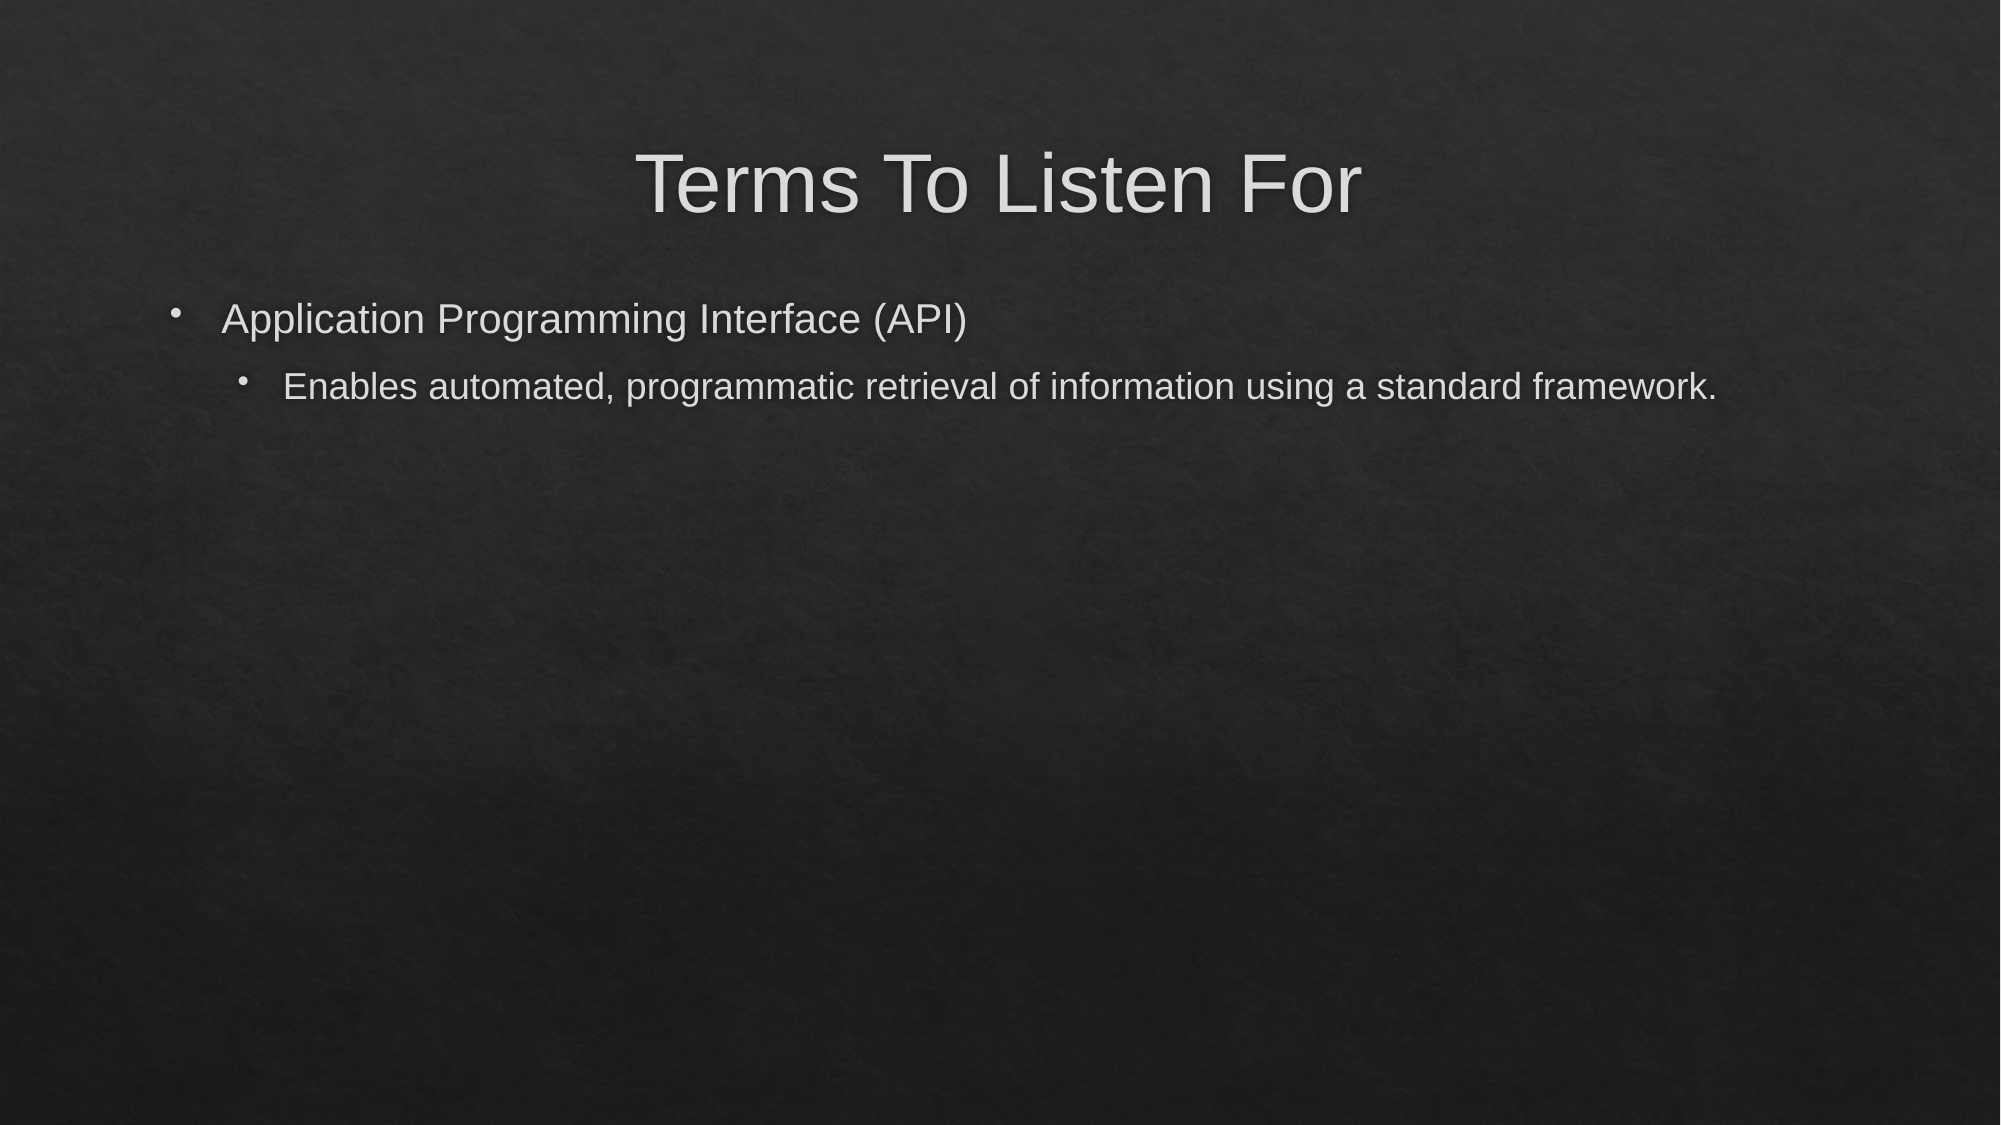

# Terms To Listen For
Application Programming Interface (API)
Enables automated, programmatic retrieval of information using a standard framework.